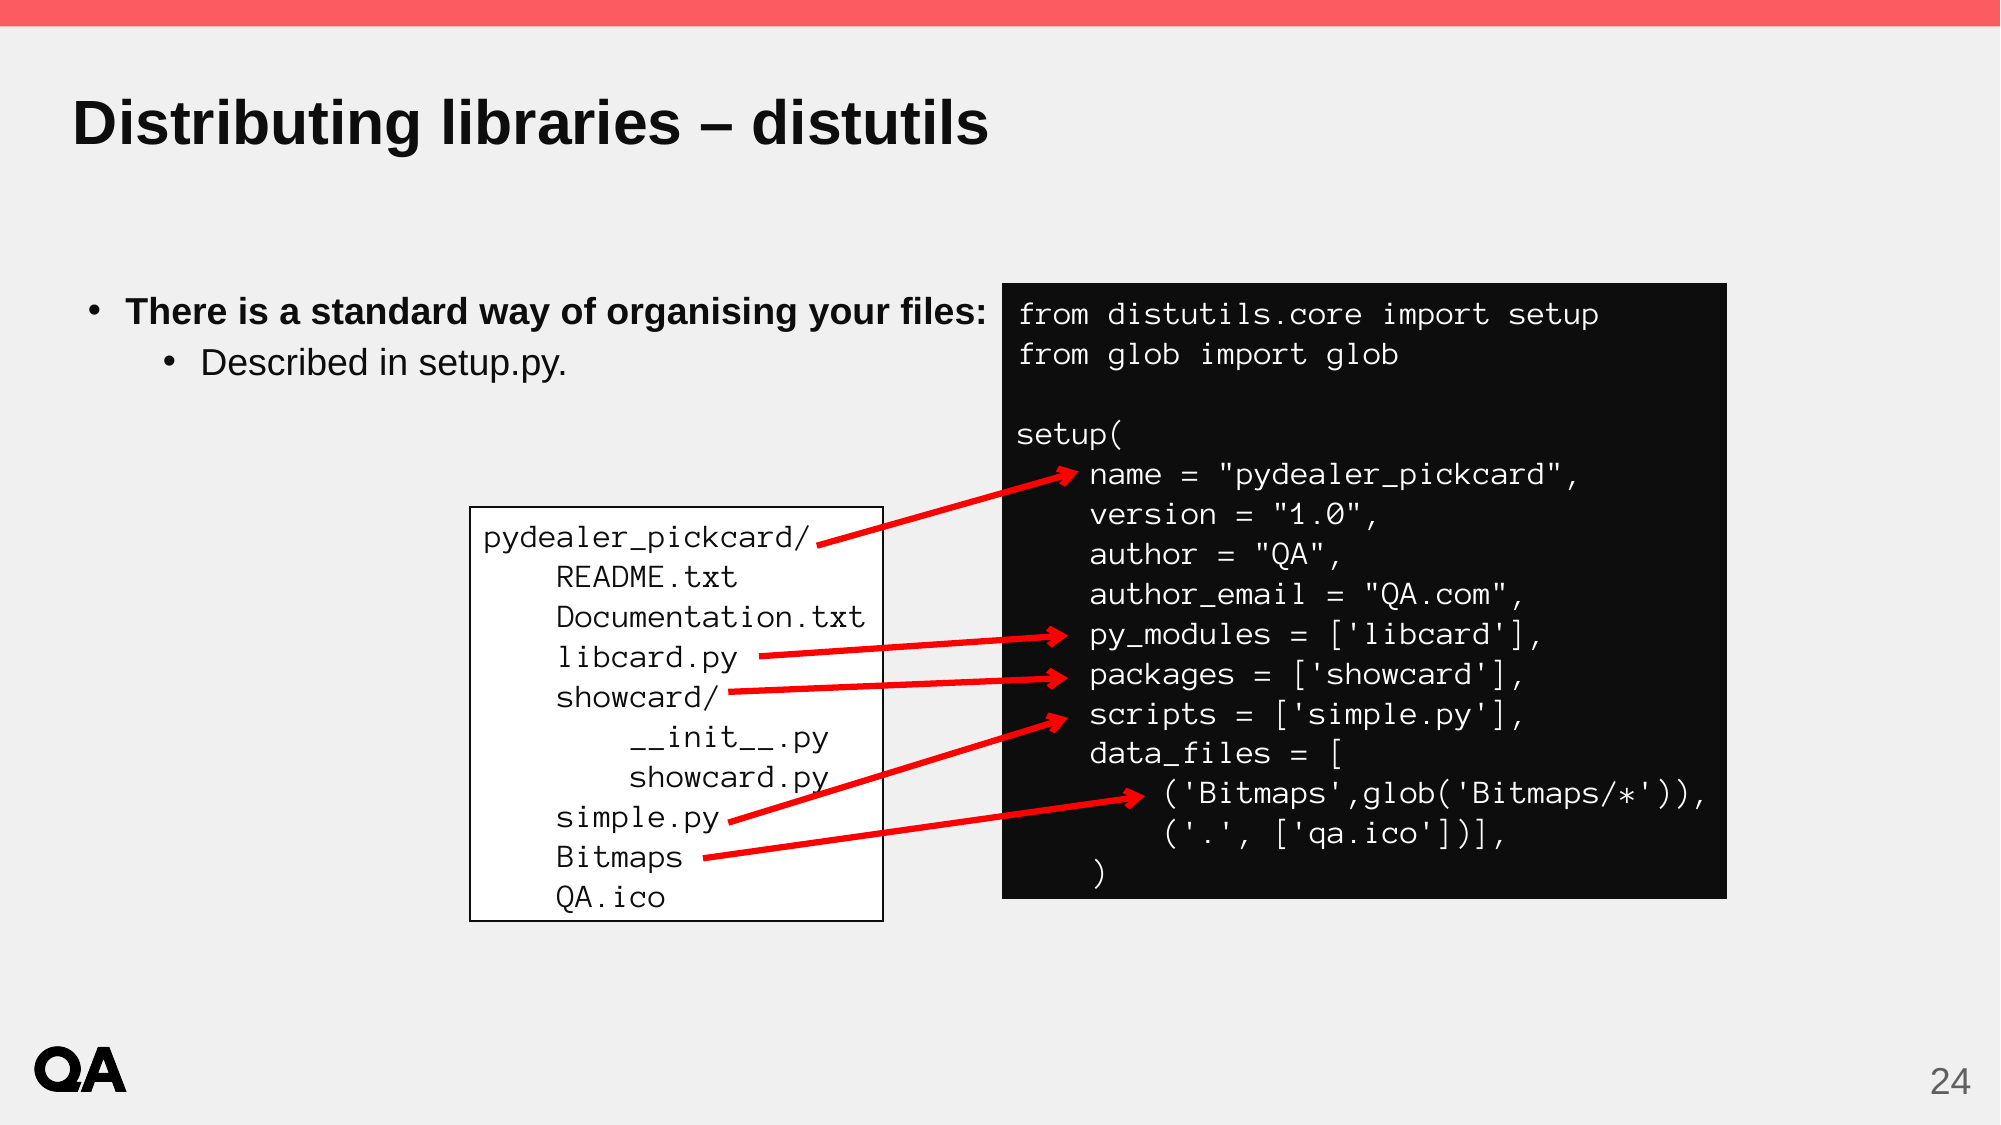

# Distributing libraries – distutils
There is a standard way of organising your files:
Described in setup.py.
from distutils.core import setup
from glob import glob

setup(
    name = "pydealer_pickcard",
    version = "1.0",
    author = "QA",
    author_email = "QA.com",
    py_modules = ['libcard'],
    packages = ['showcard'],
    scripts = ['simple.py'],
    data_files = [
        ('Bitmaps',glob('Bitmaps/*')),
        ('.', ['qa.ico'])],
    )
pydealer_pickcard/
    README.txt
    Documentation.txt
    libcard.py
    showcard/
        __init__.py
        showcard.py
    simple.py
    Bitmaps
    QA.ico
24